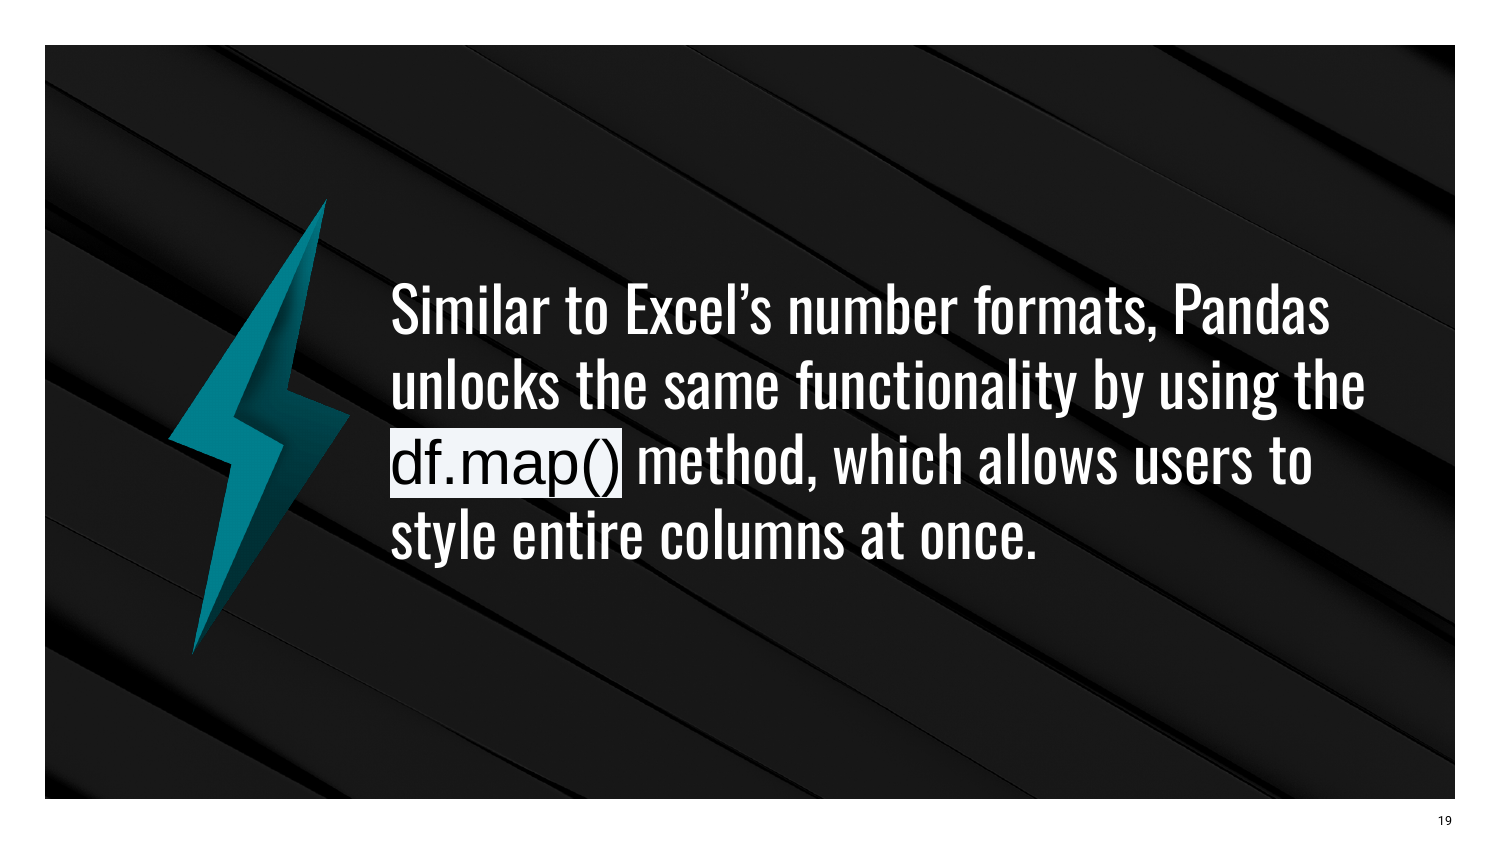

# Similar to Excel’s number formats, Pandas unlocks the same functionality by using the df.map() method, which allows users to style entire columns at once.